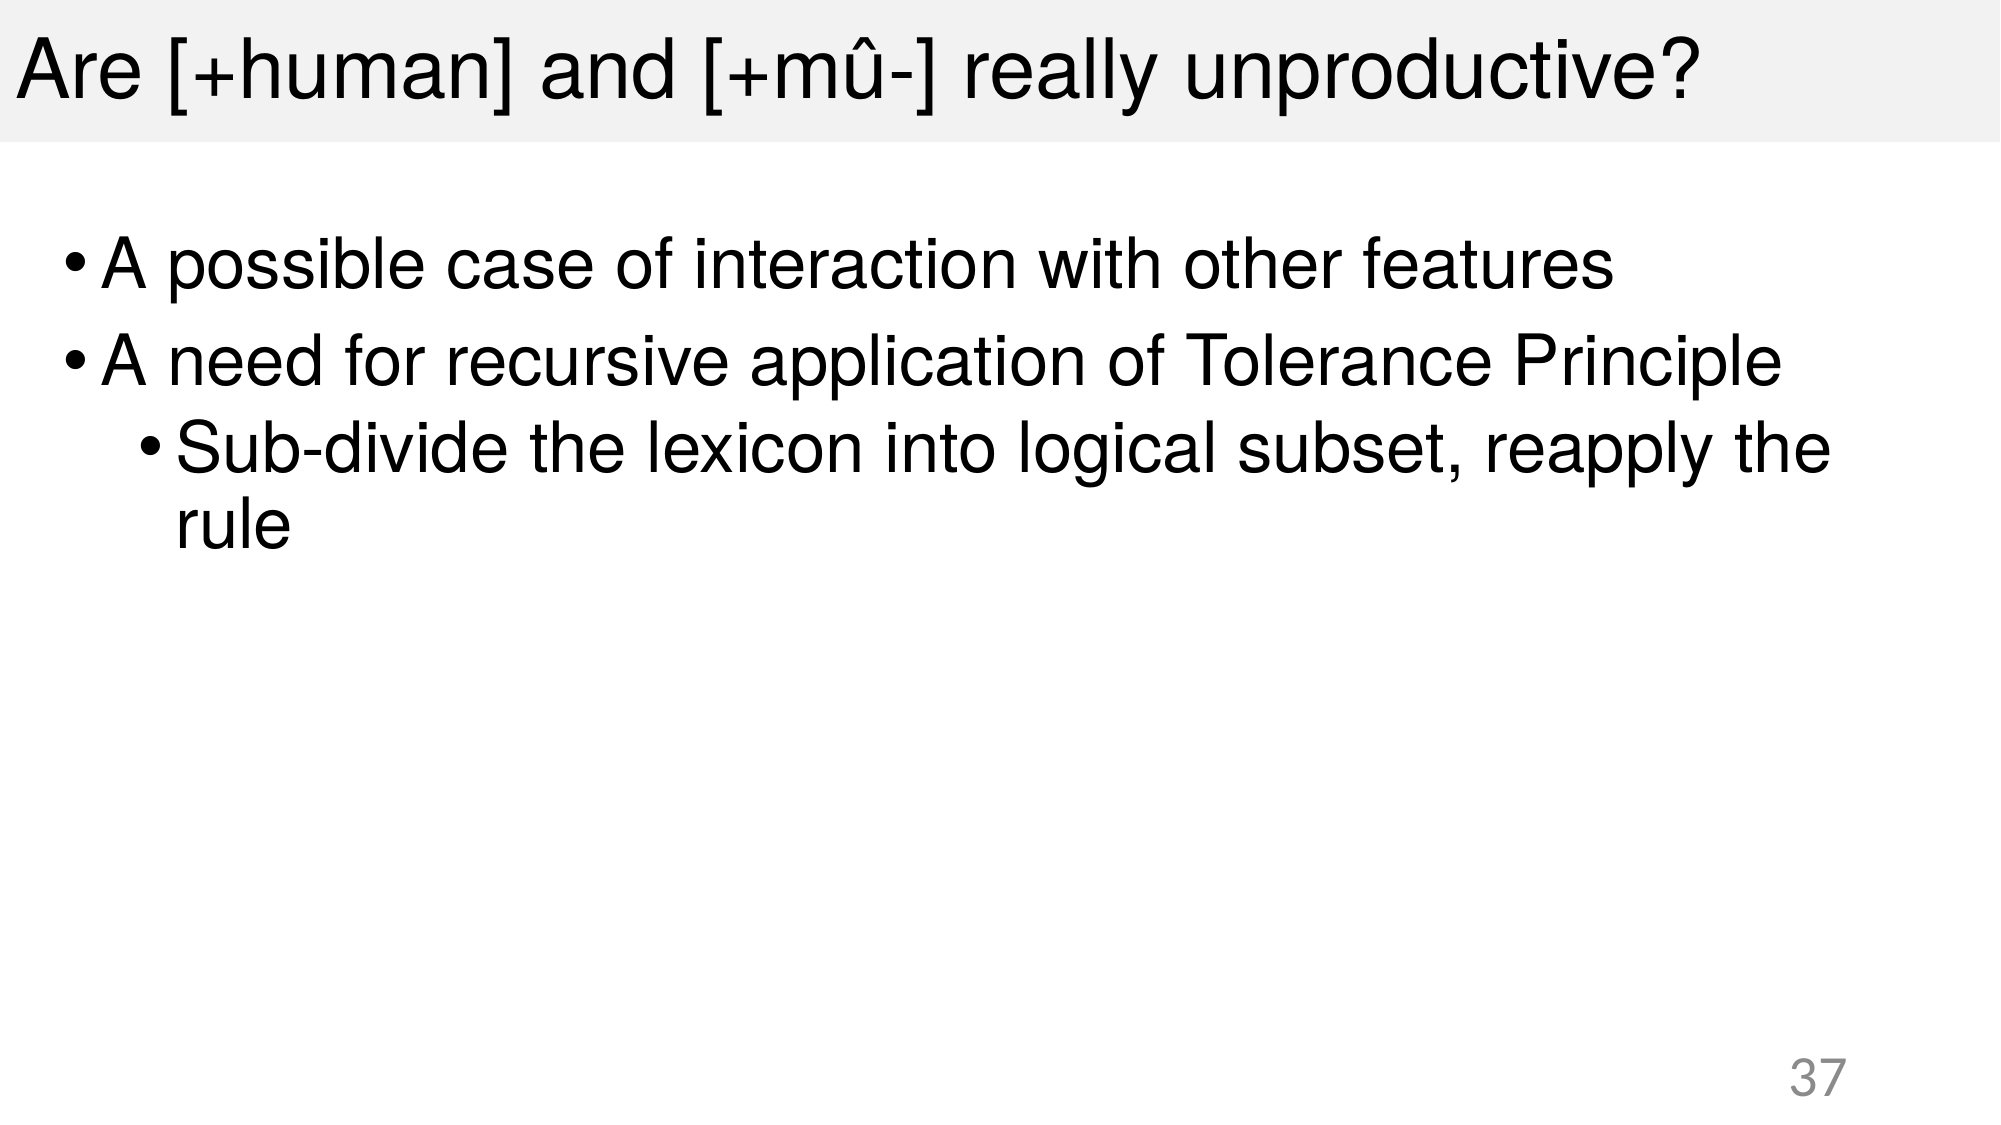

# Are [+human] and [+mû-] really unproductive?

A possible case of interaction with other features
A need for recursive application of Tolerance Principle
Sub-divide the lexicon into logical subset, reapply the rule

37